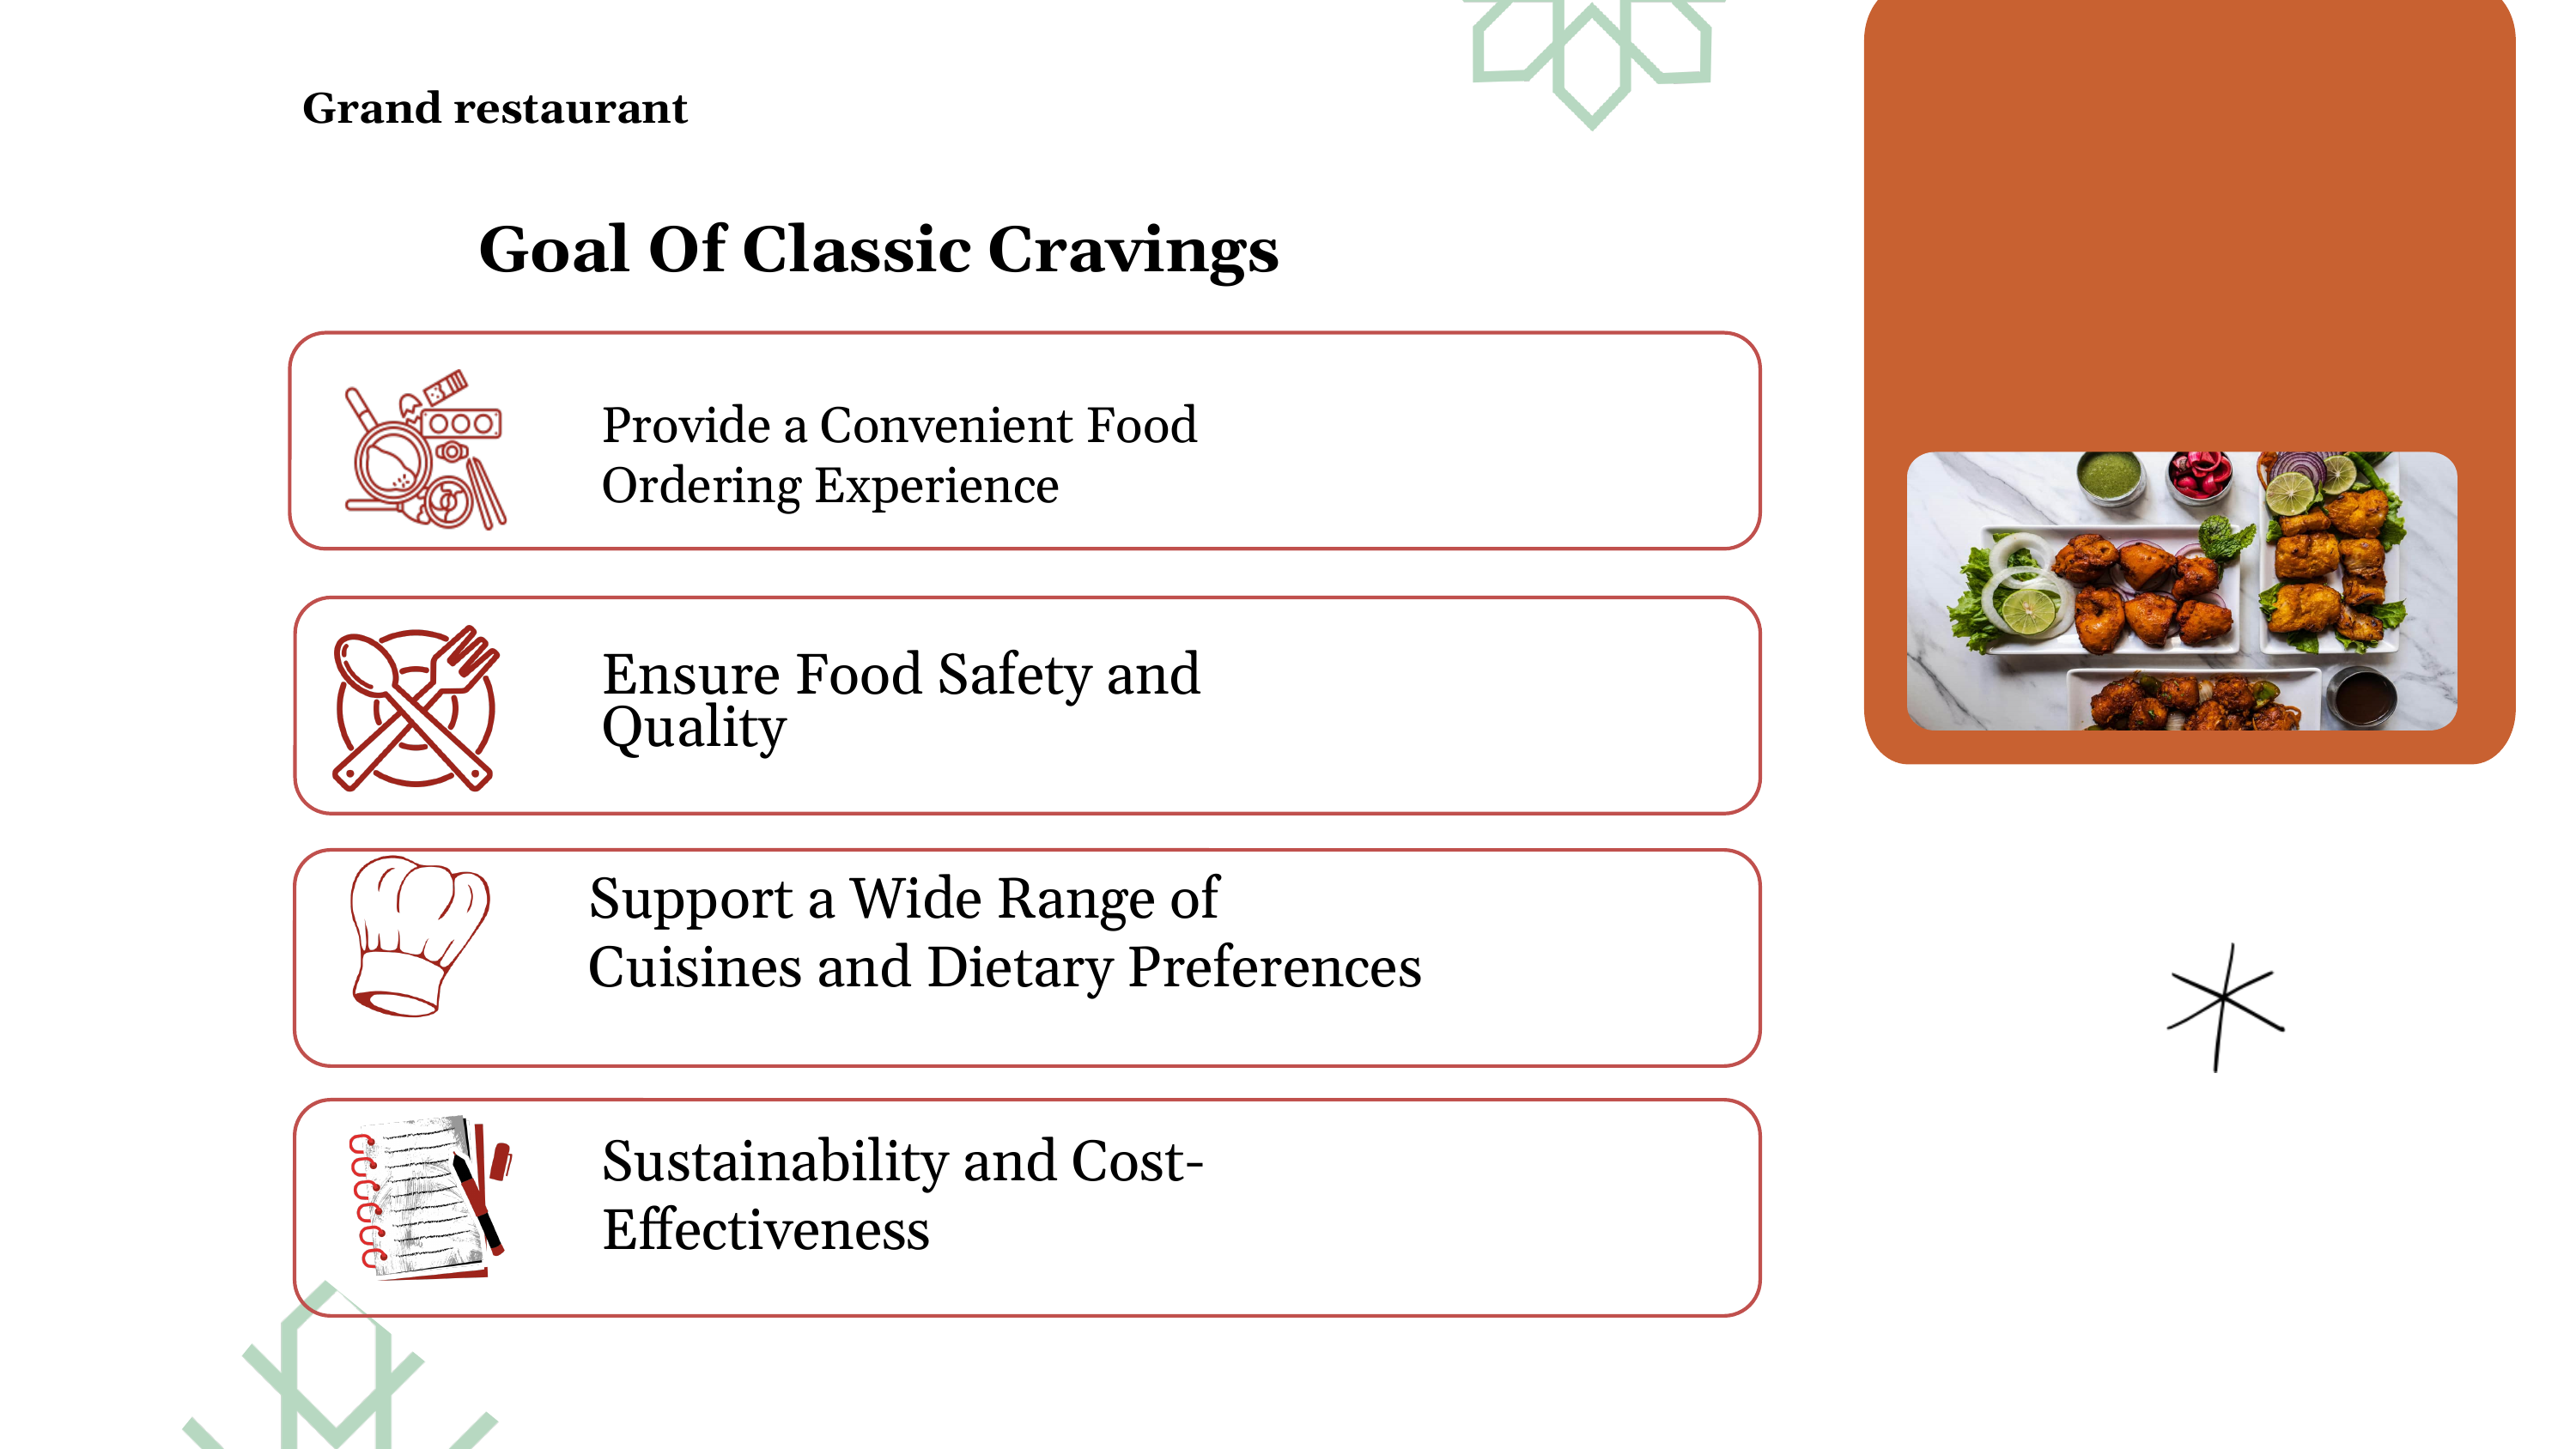

Grand restaurant

Goal Of Classic Cravings

Provide a Convenient Food
Ordering Experience

Ensure Food Safety and
Quality

Support a Wide Range of
Cuisines and Dietary Preferences

Sustainability and Cost-
Effectiveness